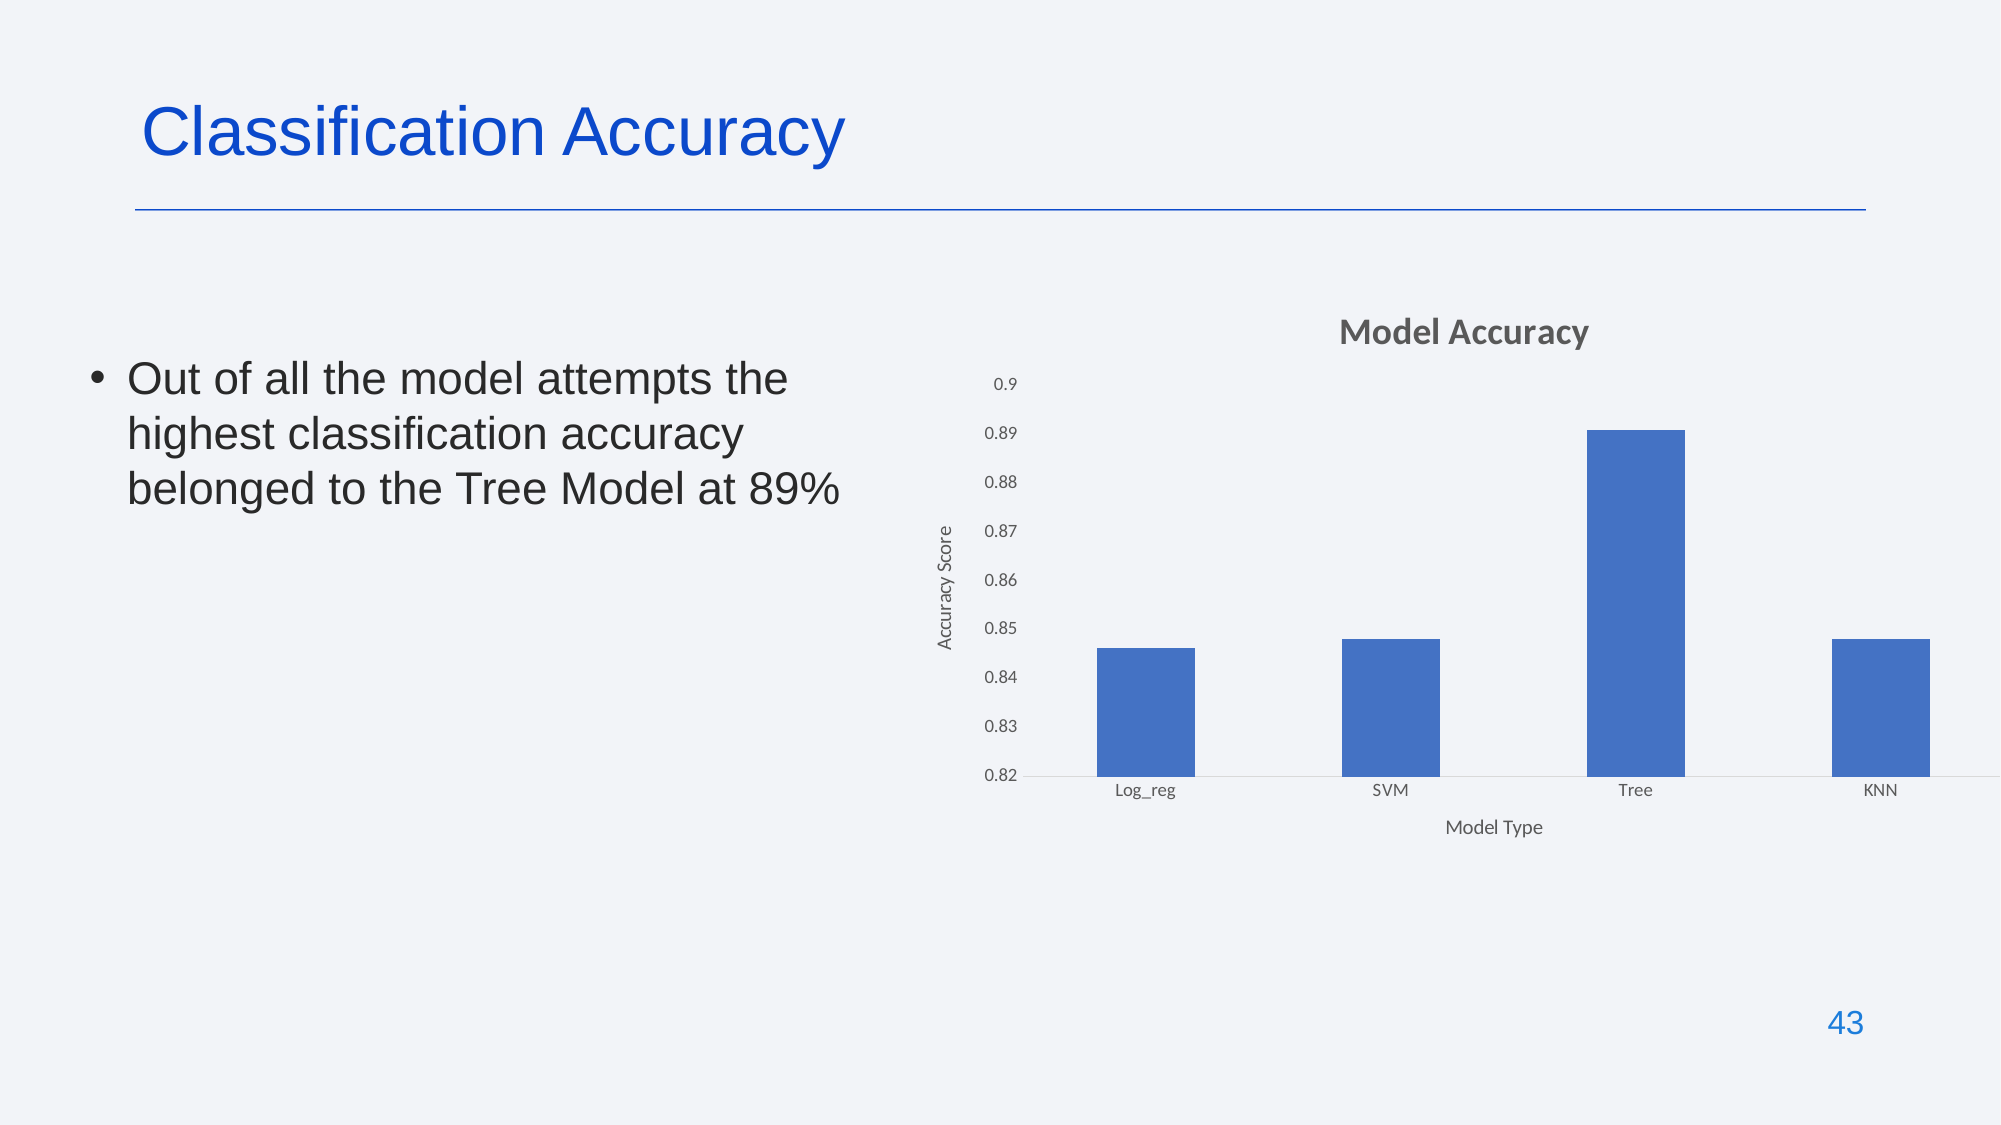

Classification Accuracy

### Chart: Model Accuracy

| Category |  |
|---|---|
| Log_reg | 0.846428 |
| SVM | 0.848214 |
| Tree | 0.8910714 |
| KNN | 0.848214 |
Out of all the model attempts the highest classification accuracy belonged to the Tree Model at 89%
43